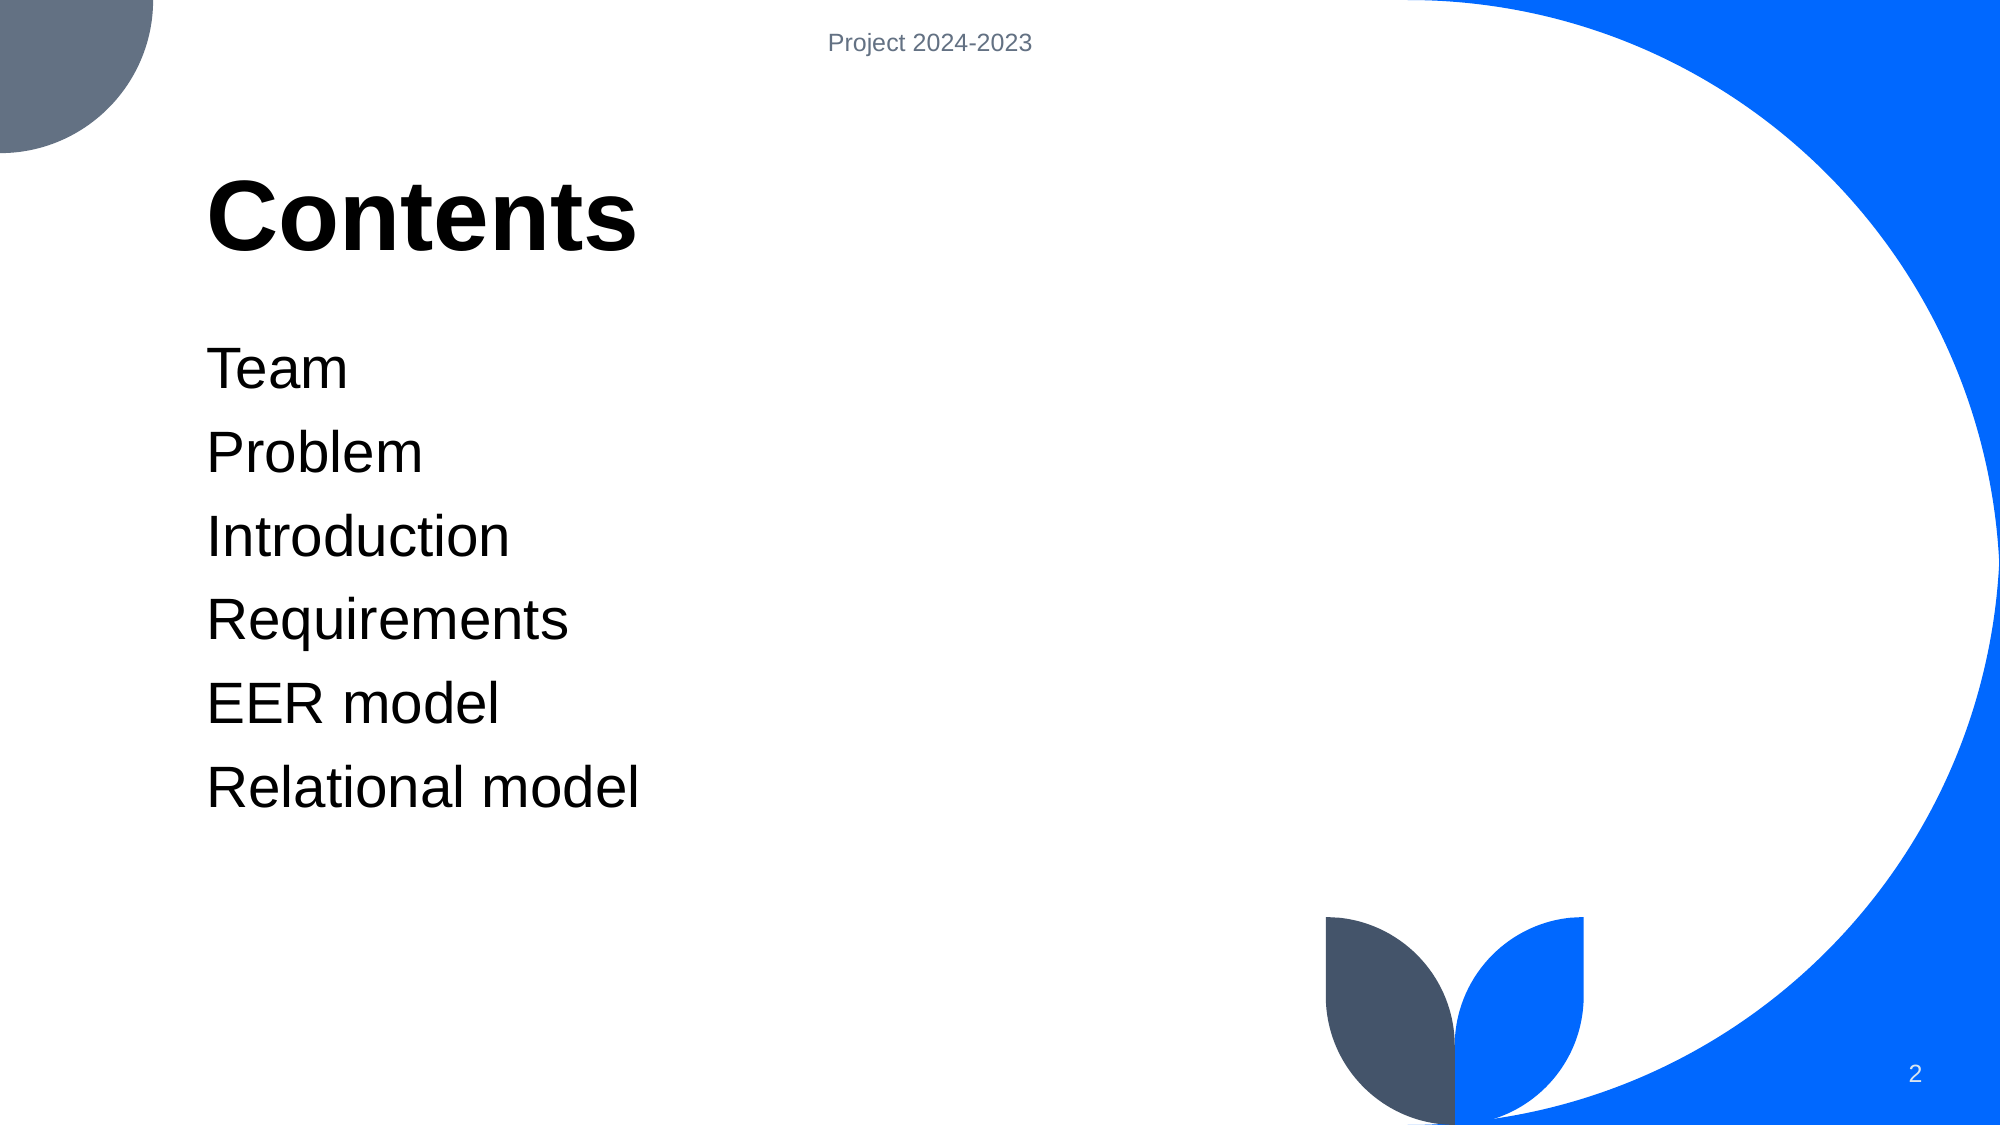

Project 2024-2023
# Contents
Team
Problem
Introduction
Requirements
EER model
Relational model
2